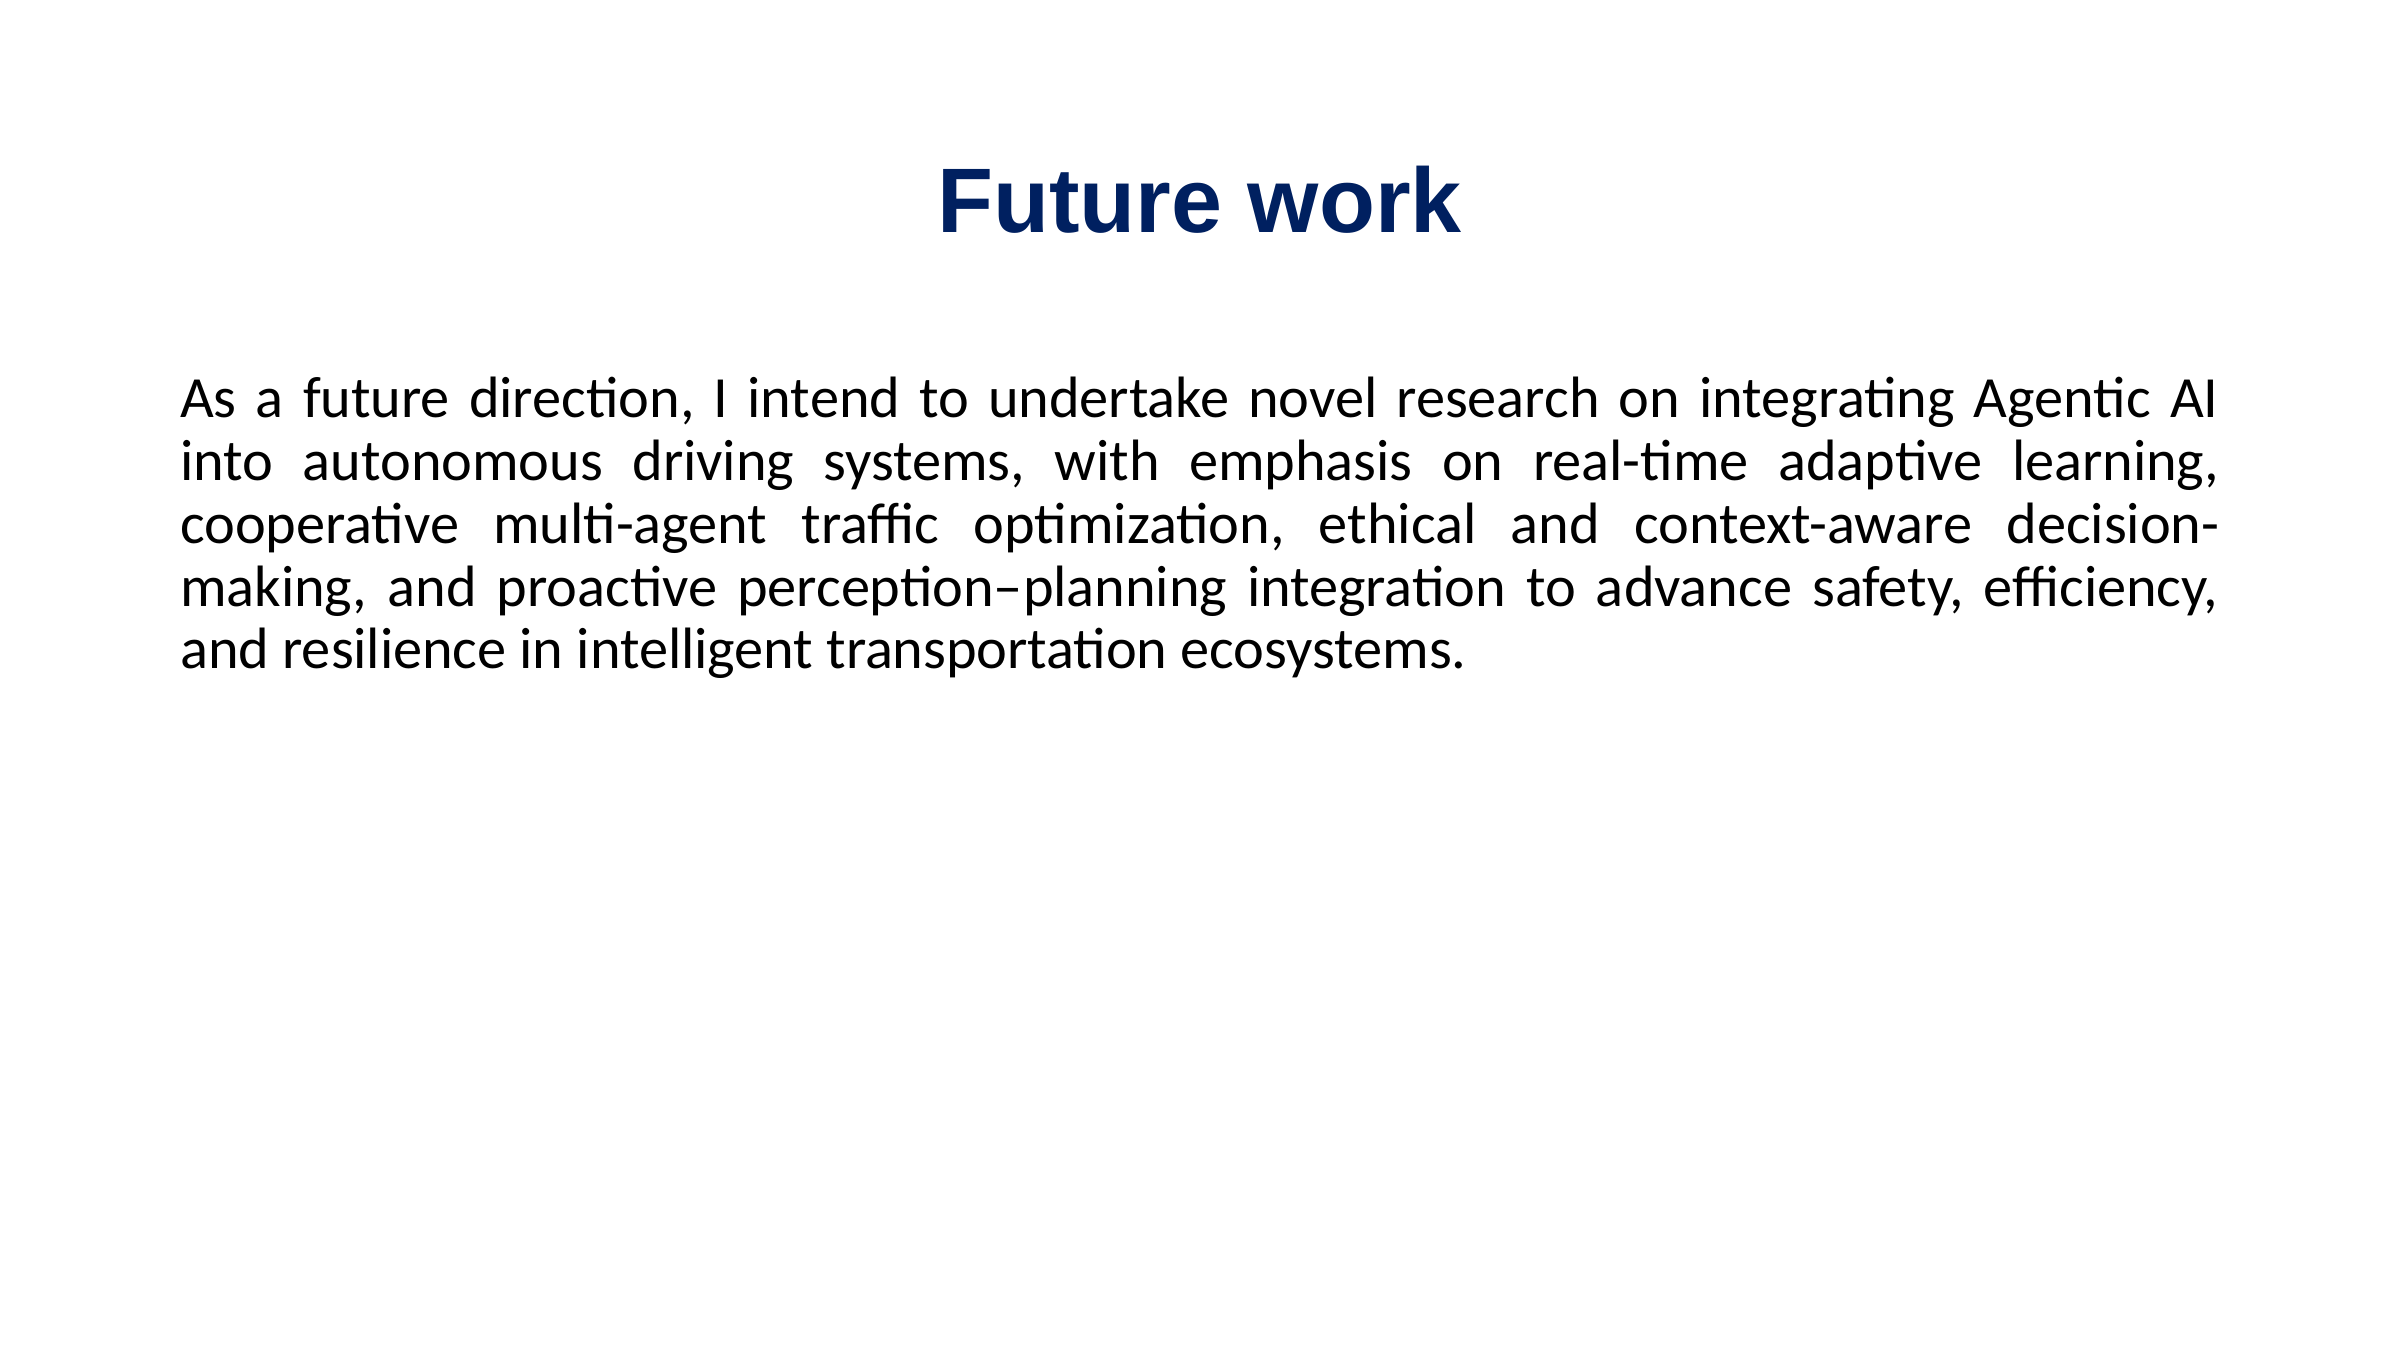

# Future work
As a future direction, I intend to undertake novel research on integrating Agentic AI into autonomous driving systems, with emphasis on real-time adaptive learning, cooperative multi-agent traffic optimization, ethical and context-aware decision-making, and proactive perception–planning integration to advance safety, efficiency, and resilience in intelligent transportation ecosystems.